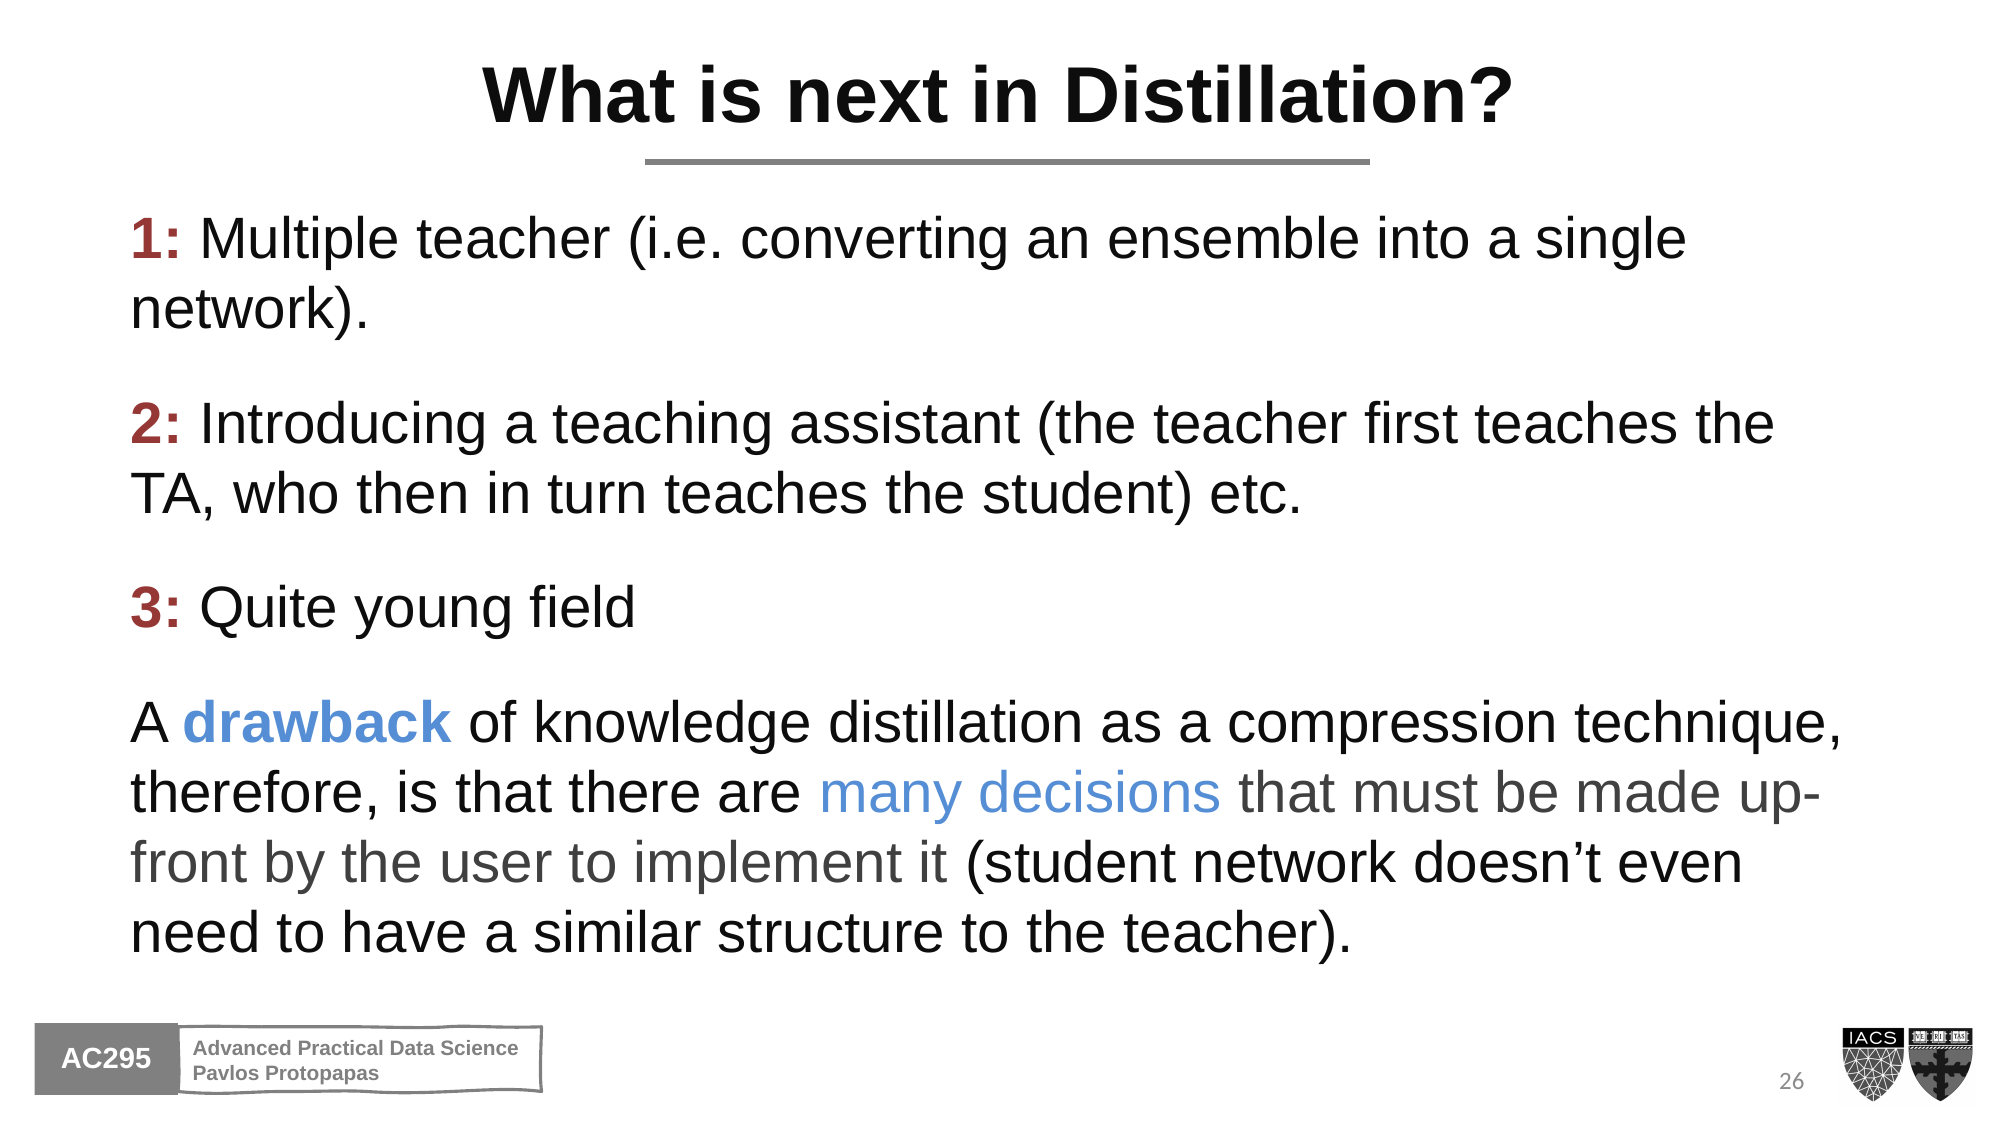

# What is next in Distillation?
1: Multiple teacher (i.e. converting an ensemble into a single network).
2: Introducing a teaching assistant (the teacher first teaches the TA, who then in turn teaches the student) etc.
3: Quite young field
A drawback of knowledge distillation as a compression technique, therefore, is that there are many decisions that must be made up-front by the user to implement it (student network doesn’t even need to have a similar structure to the teacher).

26